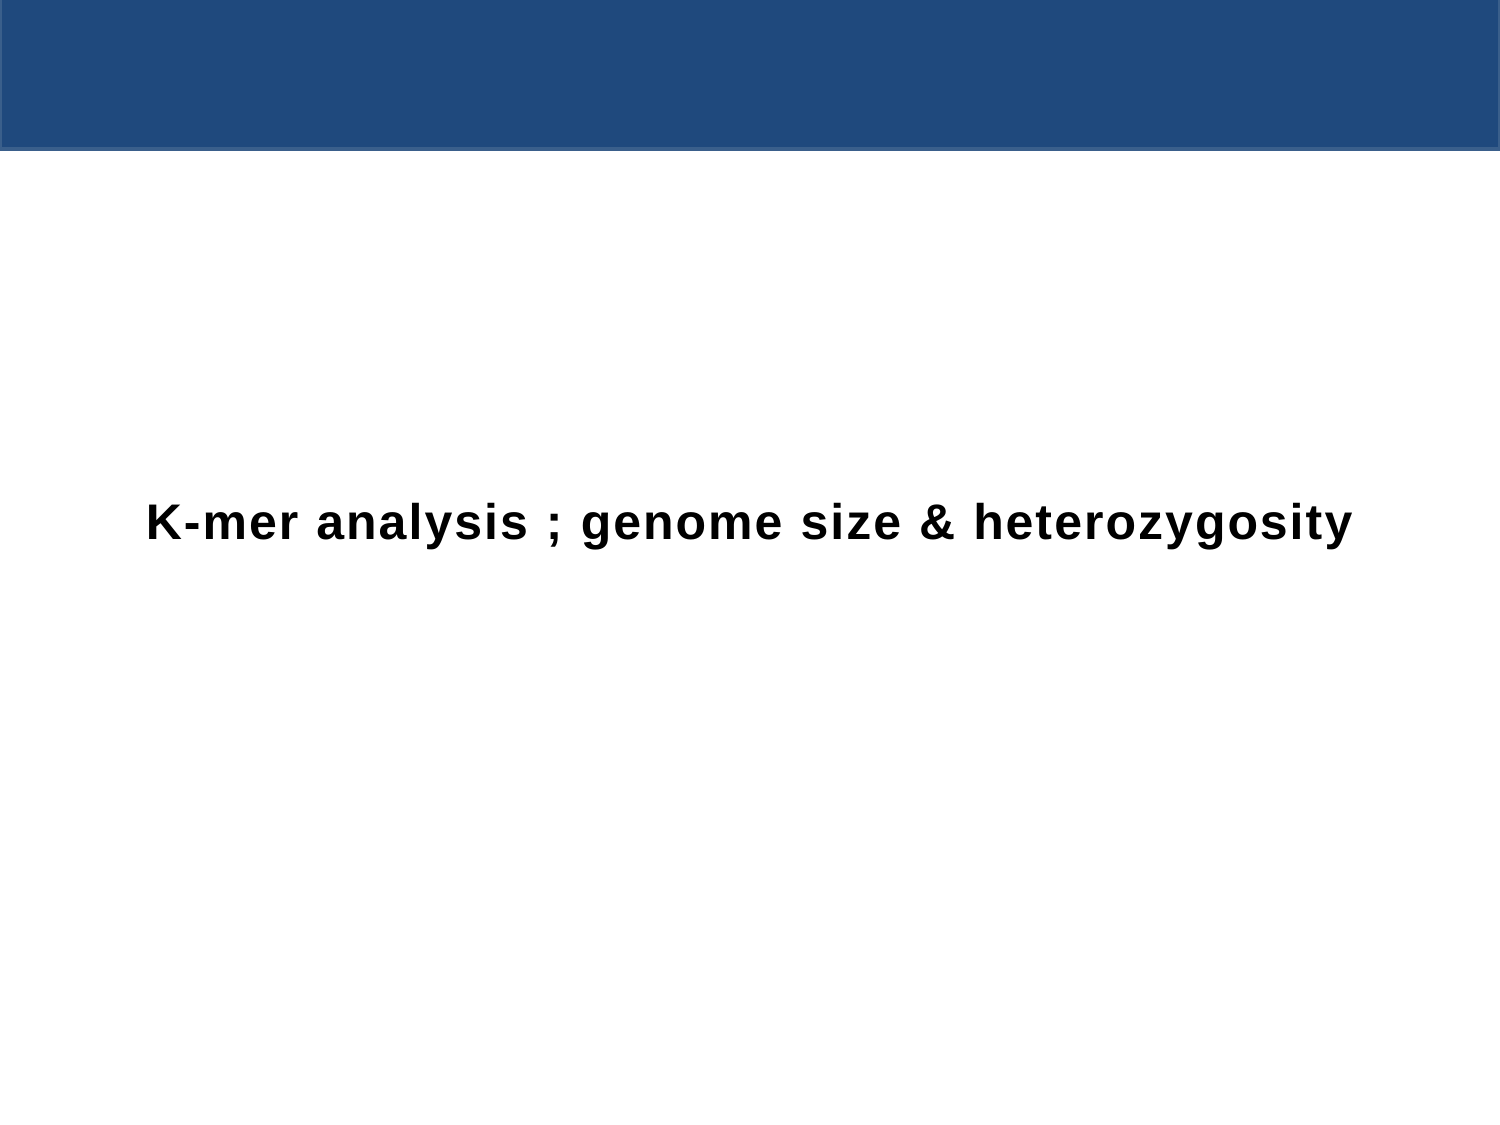

K-mer analysis ; genome size & heterozygosity